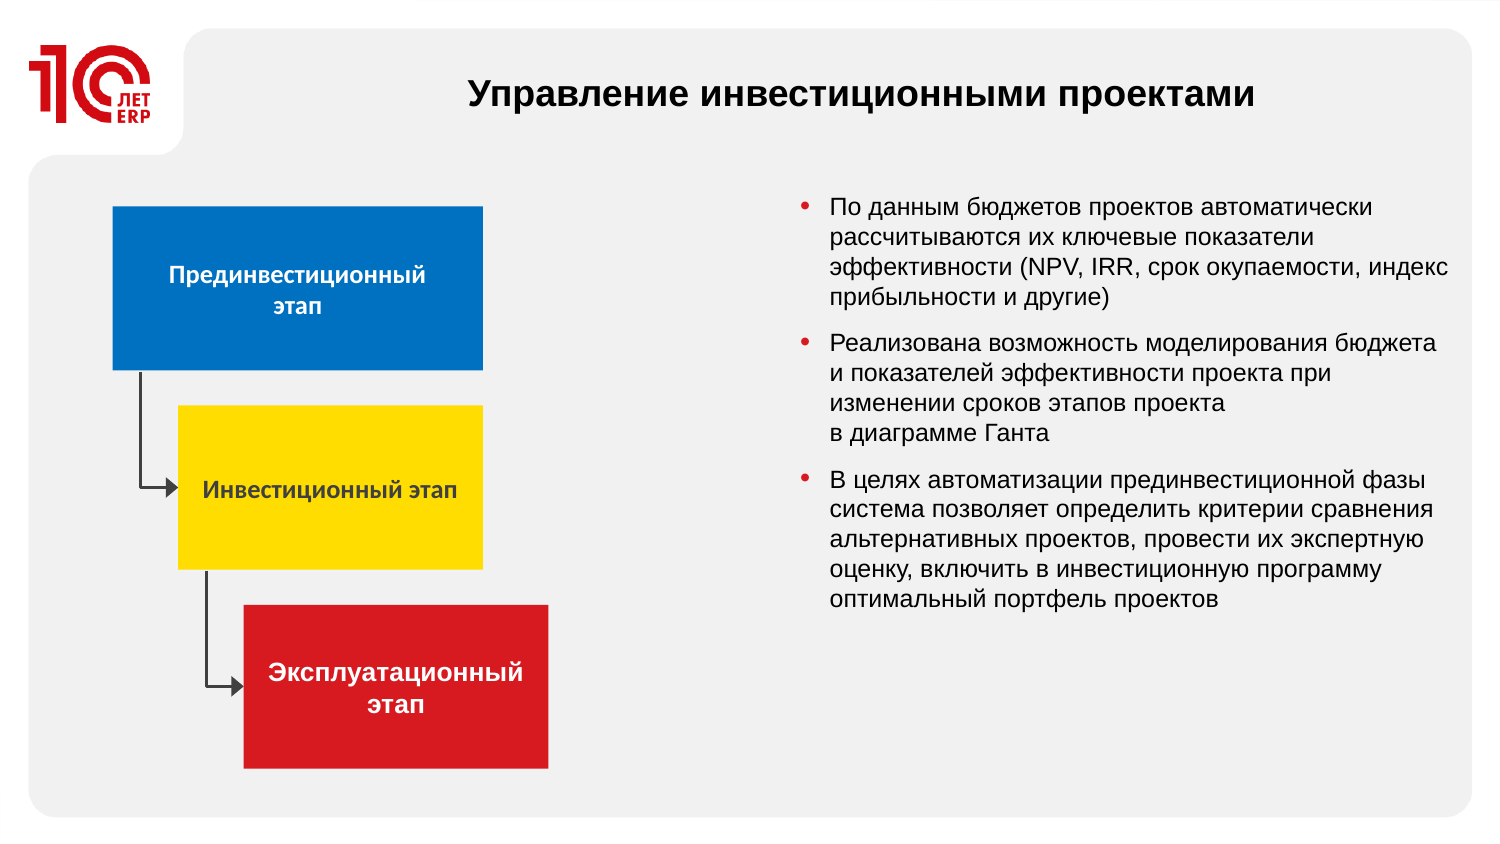

Управление инвестиционными проектами
По данным бюджетов проектов автоматически рассчитываются их ключевые показатели эффективности (NPV, IRR, срок окупаемости, индекс прибыльности и другие)
Реализована возможность моделирования бюджета и показателей эффективности проекта при изменении сроков этапов проекта
в диаграмме Ганта
В целях автоматизации прединвестиционной фазы система позволяет определить критерии сравнения альтернативных проектов, провести их экспертную оценку, включить в инвестиционную программу оптимальный портфель проектов
Прединвестиционный
этап
Инвестиционный этап
Эксплуатационный этап